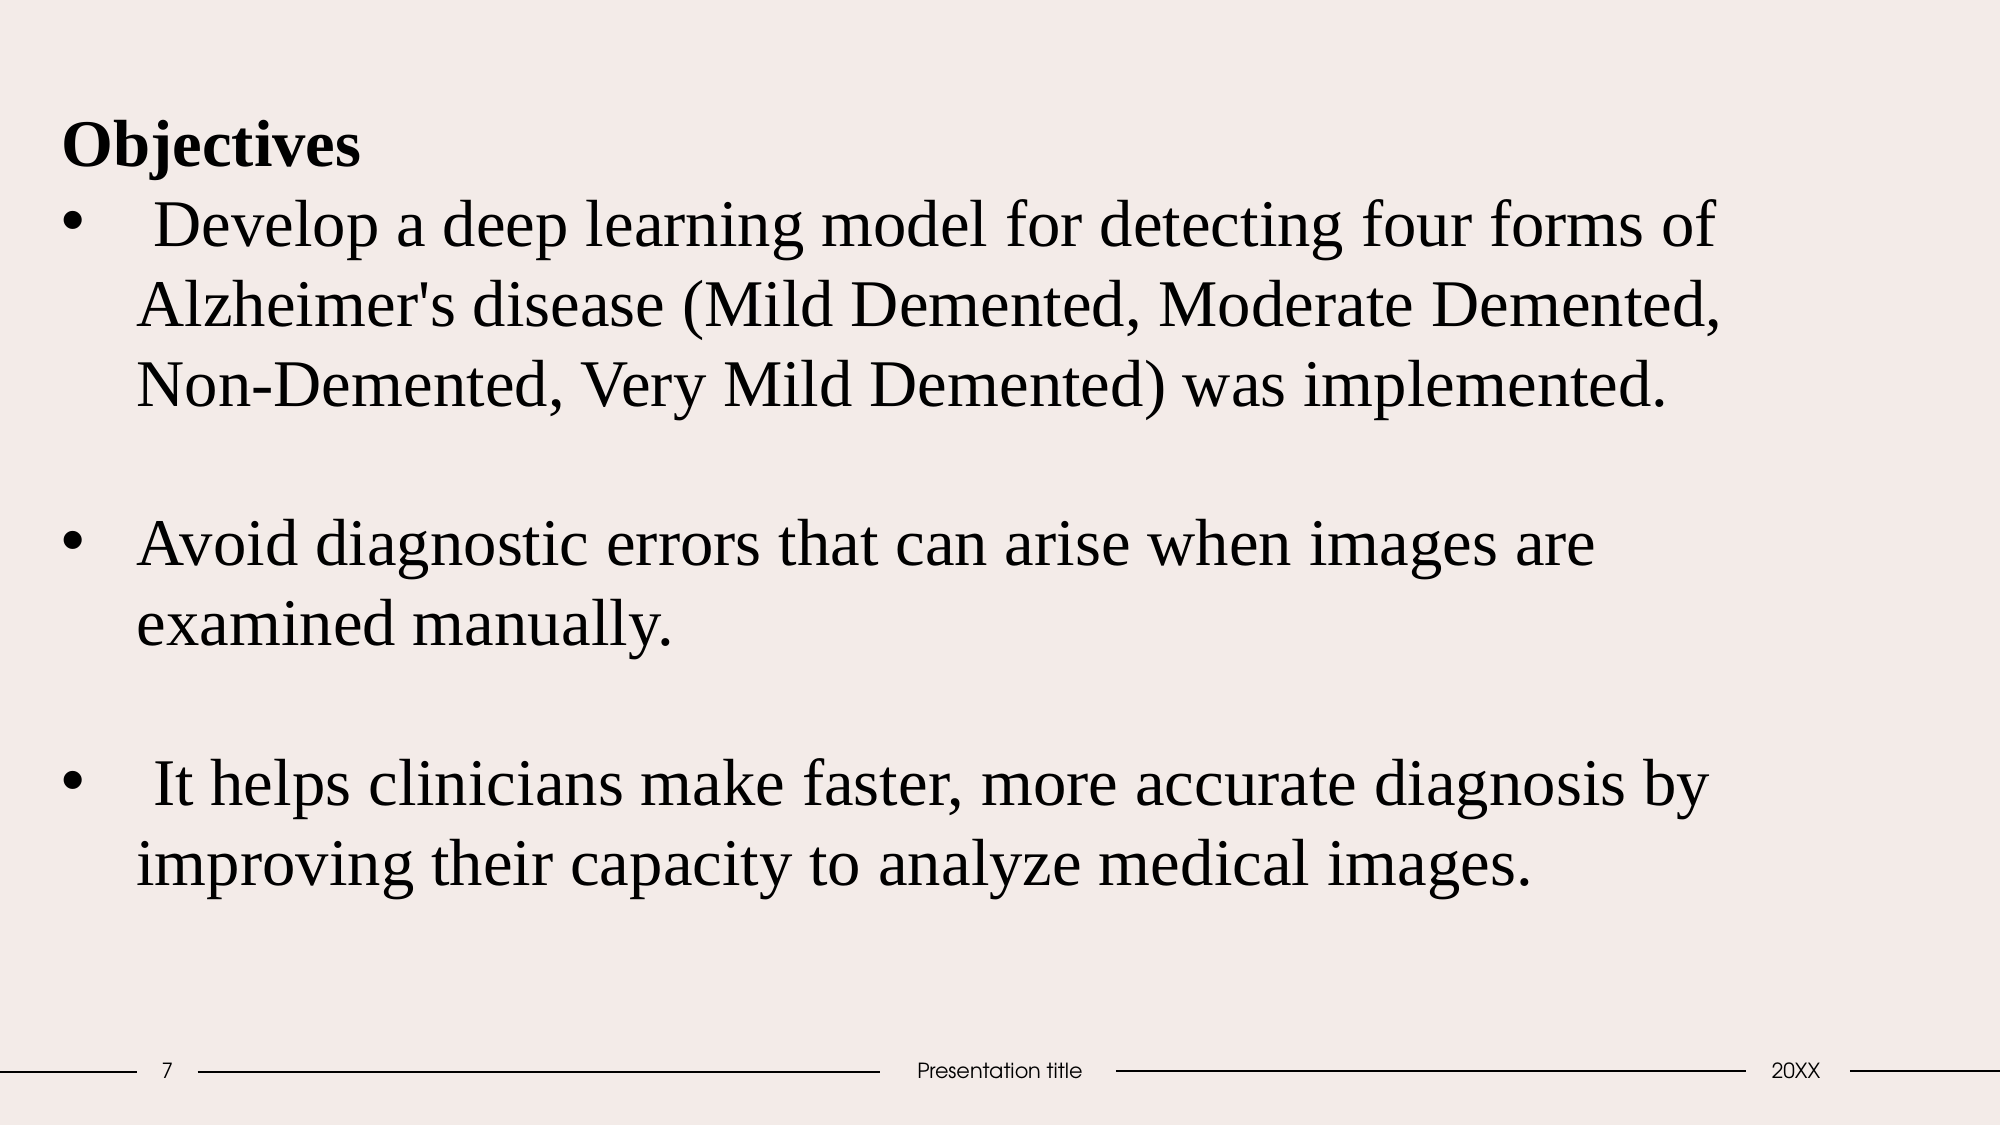

Objectives
 Develop a deep learning model for detecting four forms of Alzheimer's disease (Mild Demented, Moderate Demented, Non-Demented, Very Mild Demented) was implemented.

Avoid diagnostic errors that can arise when images are examined manually.

 It helps clinicians make faster, more accurate diagnosis by improving their capacity to analyze medical images.

7
Presentation title
20XX